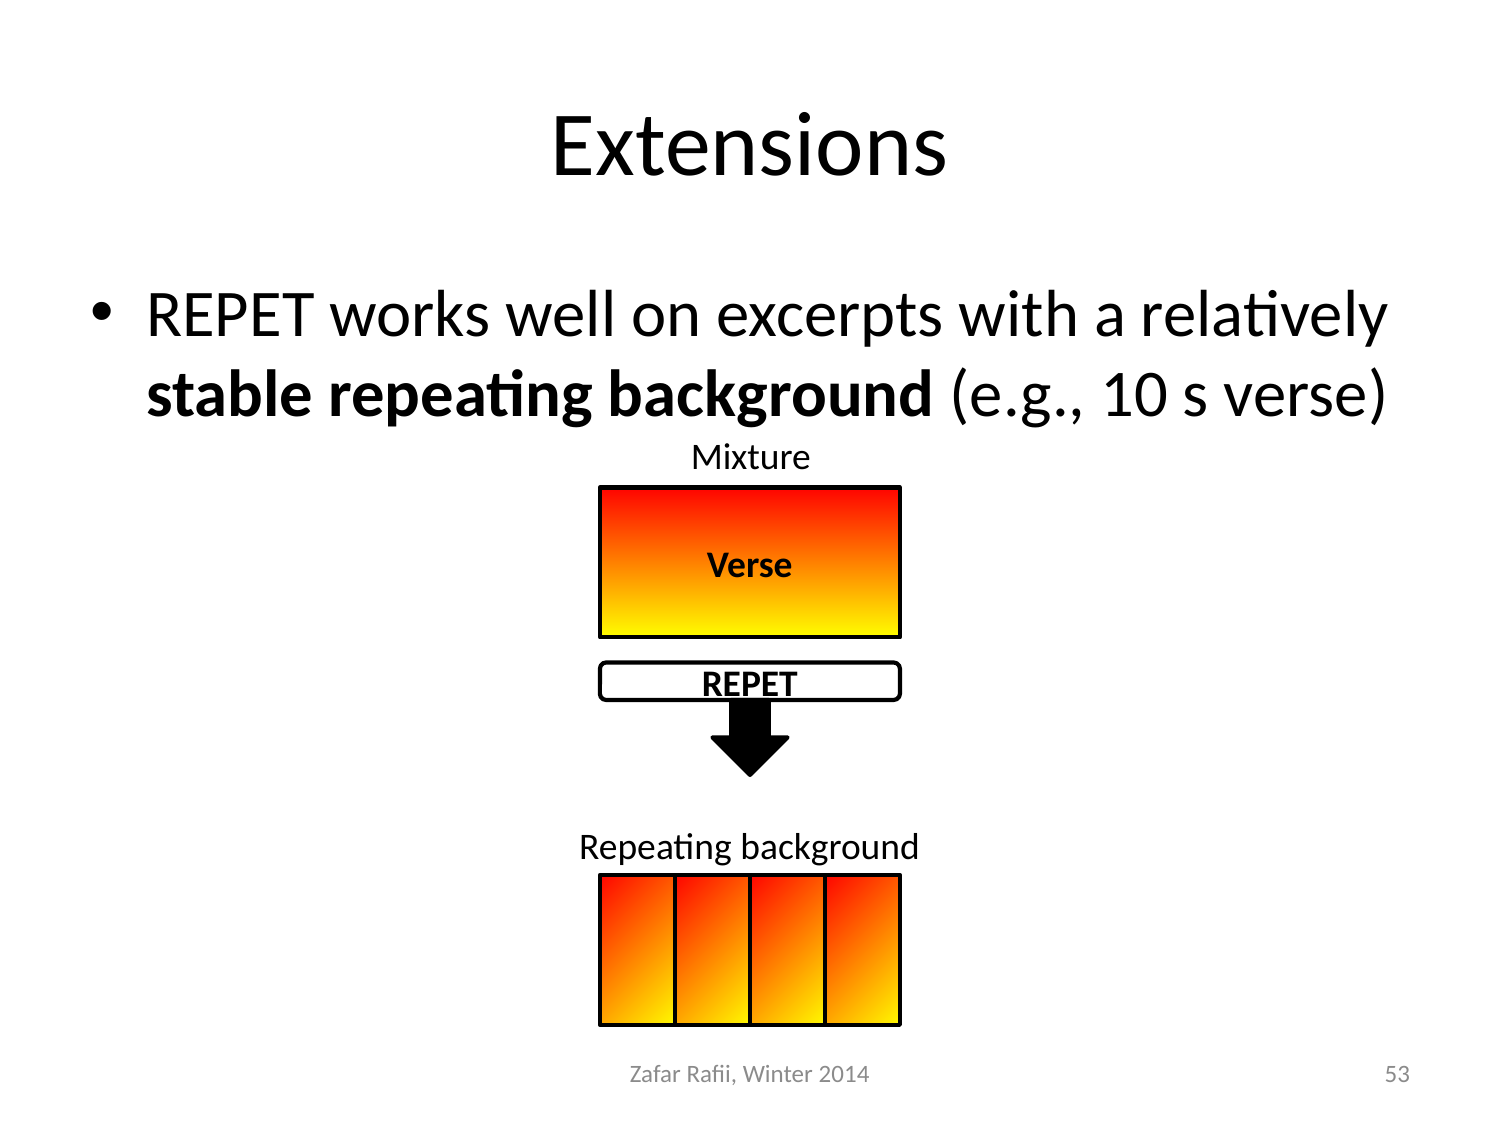

# Extensions
REPET works well on excerpts with a relatively stable repeating background (e.g., 10 s verse)
Mixture
Verse
REPET

Repeating background

Zafar Rafii, Winter 2014
53